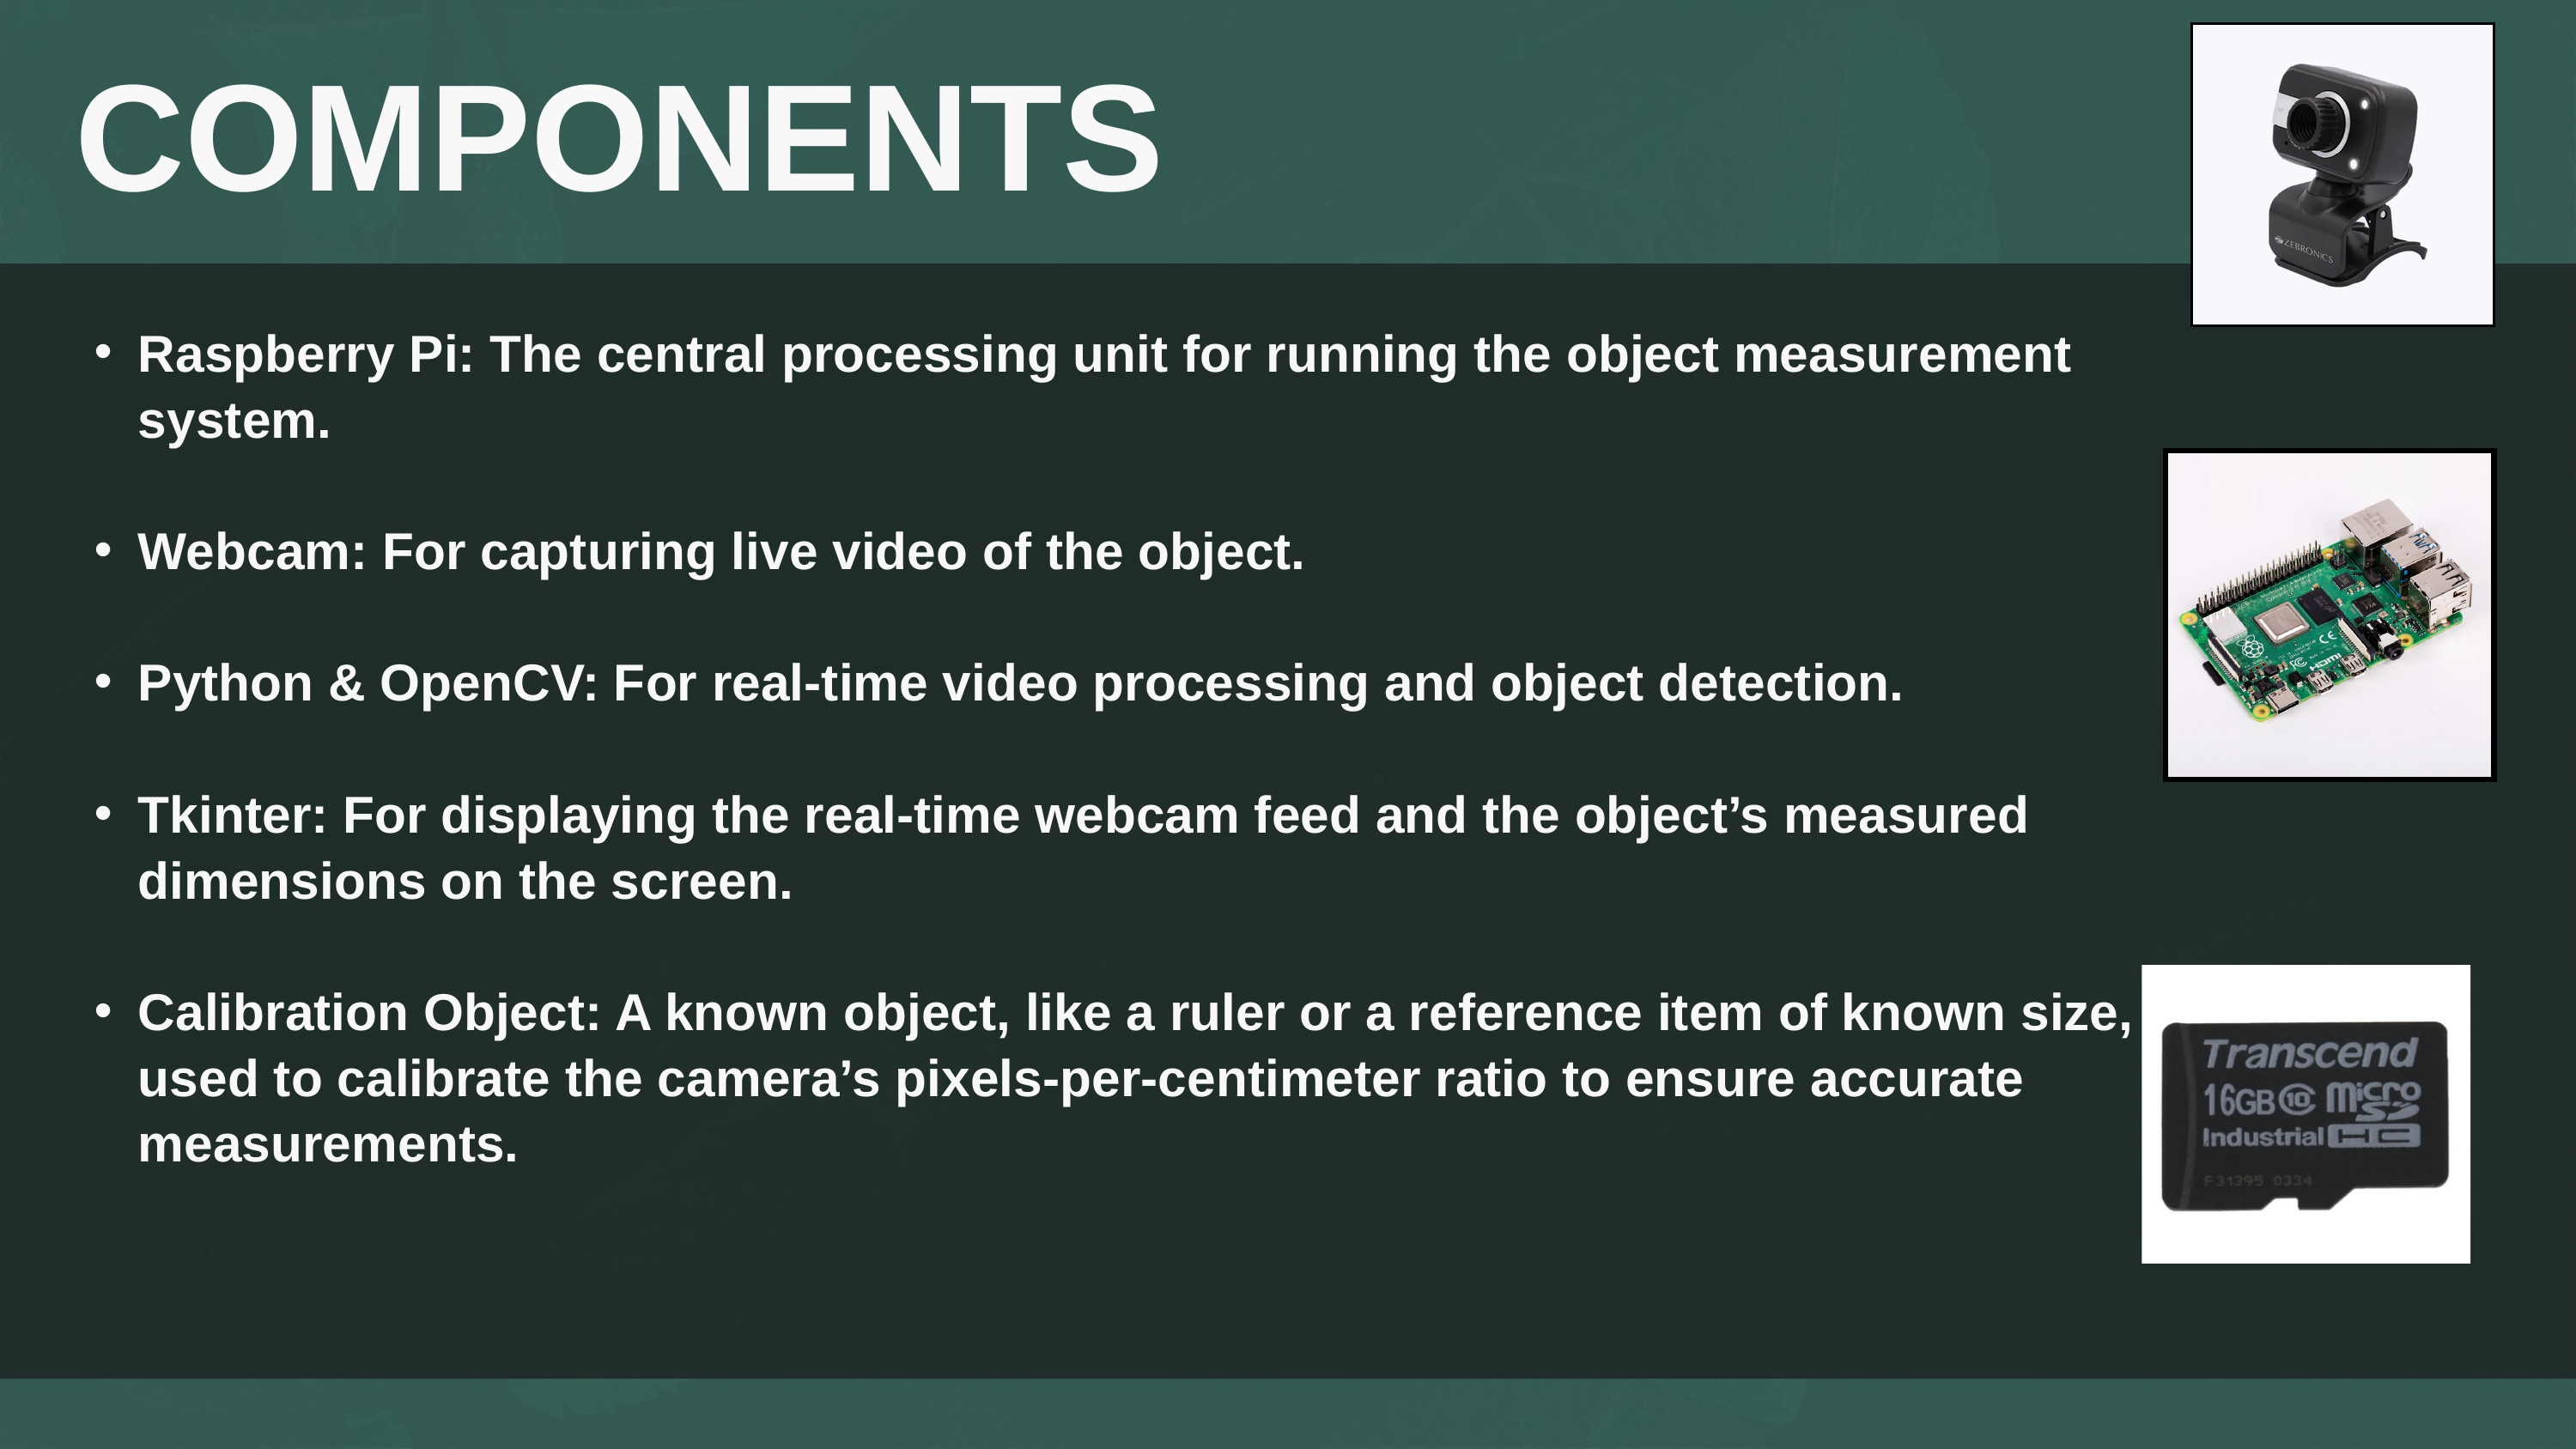

COMPONENTS

Raspberry Pi: The central processing unit for running the object measurement system.

Webcam: For capturing live video of the object.

Python & OpenCV: For real-time video processing and object detection.

Tkinter: For displaying the real-time webcam feed and the object’s measured dimensions on the screen.

Calibration Object: A known object, like a ruler or a reference item of known size, used to calibrate the camera’s pixels-per-centimeter ratio to ensure accurate measurements.